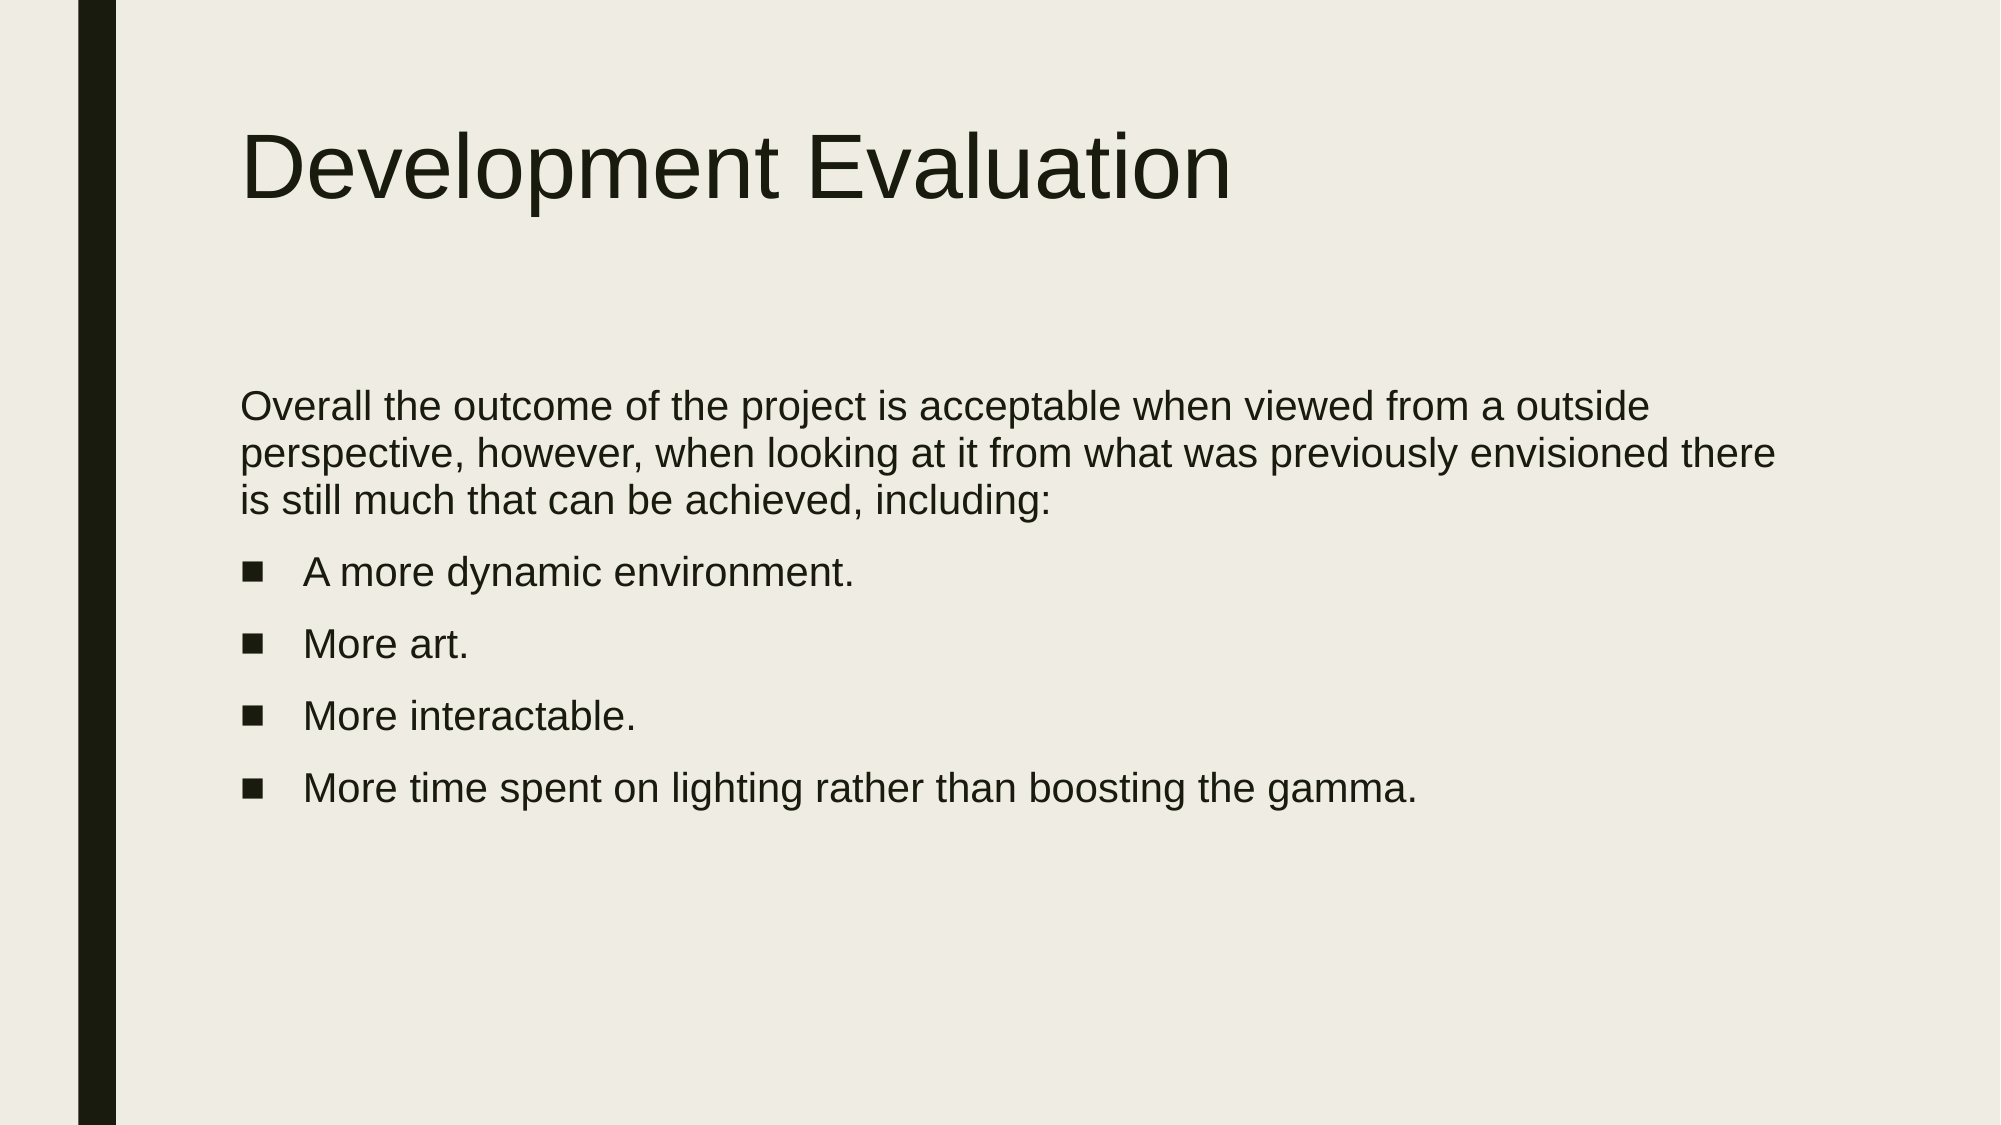

# Development Evaluation
Overall the outcome of the project is acceptable when viewed from a outside perspective, however, when looking at it from what was previously envisioned there is still much that can be achieved, including:
A more dynamic environment.
More art.
More interactable.
More time spent on lighting rather than boosting the gamma.